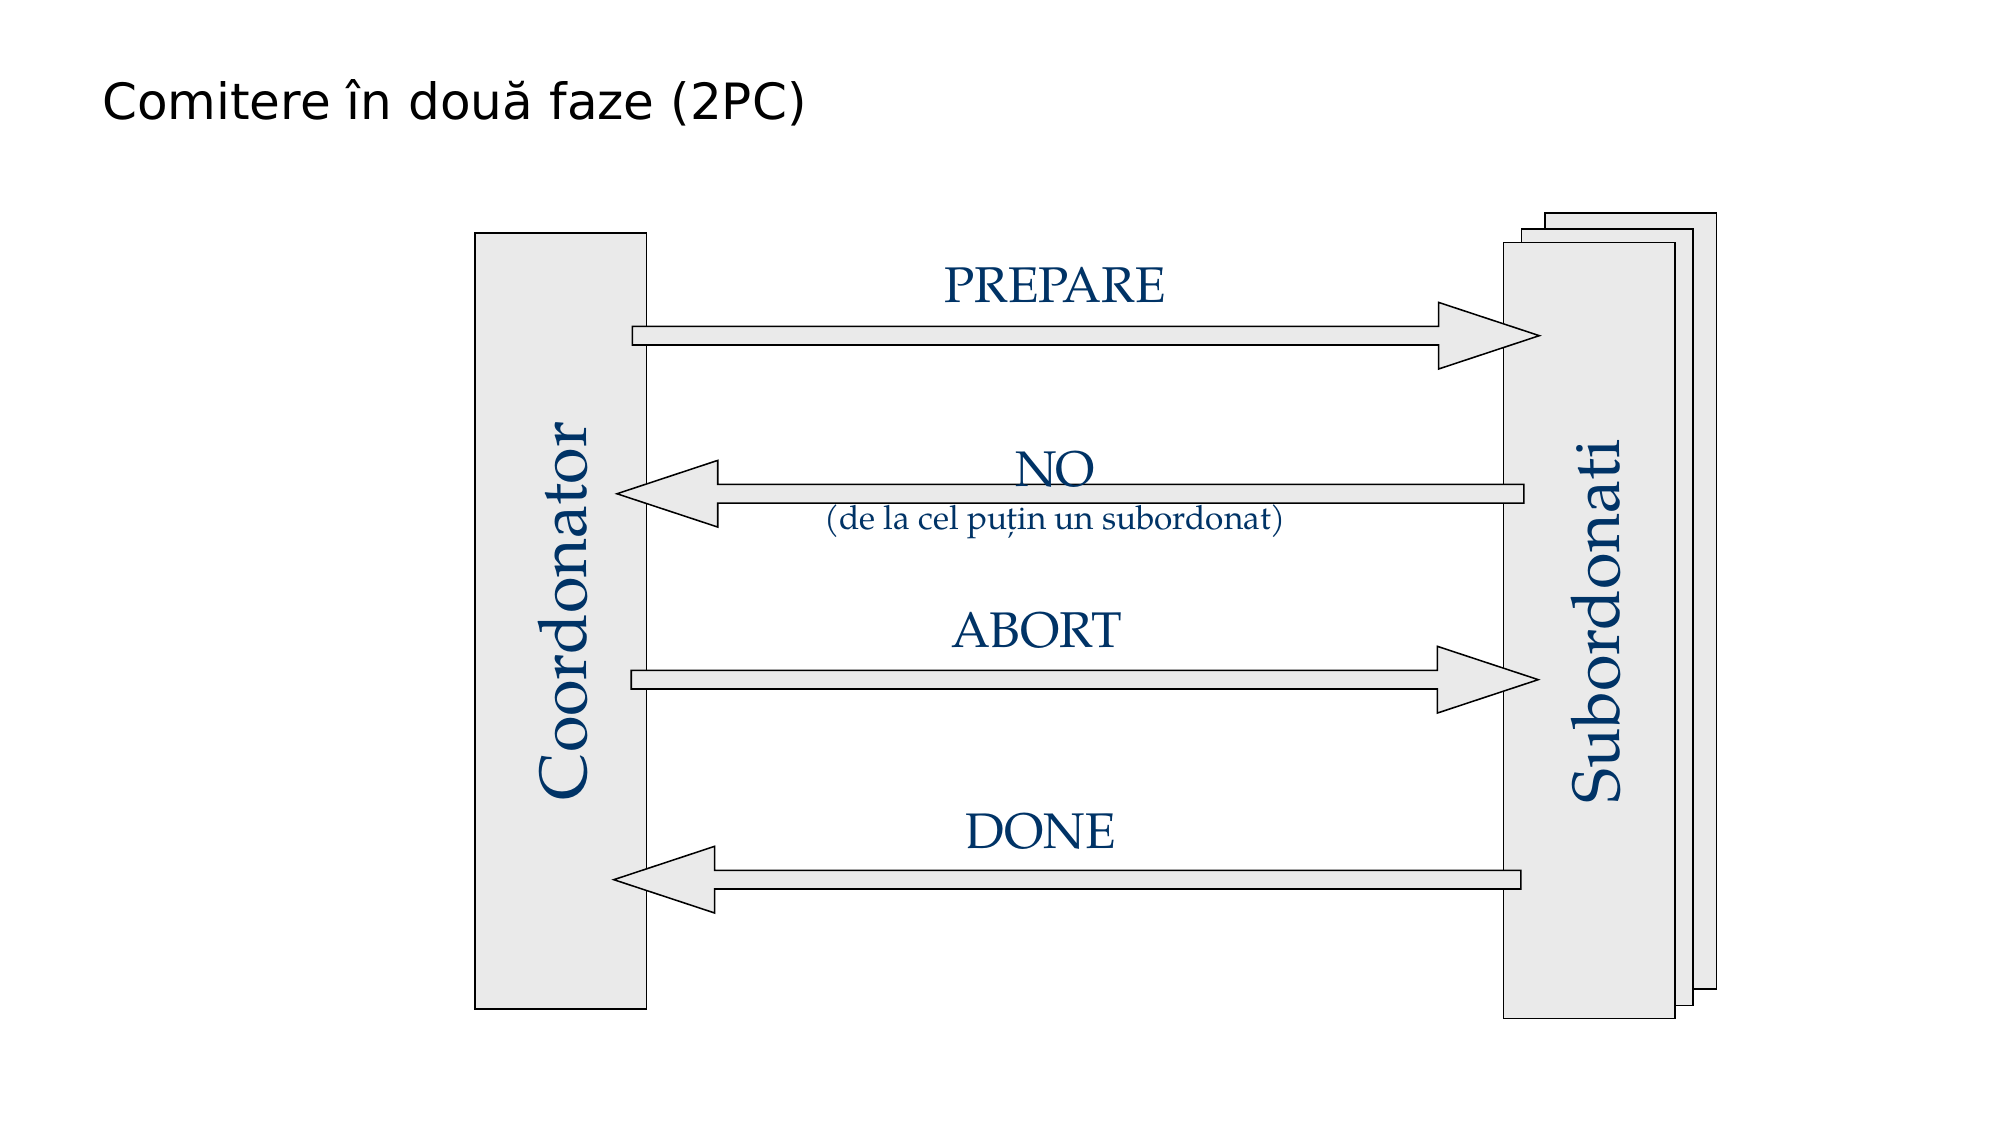

Comitere în două faze (2PC)

Subordonati

PREPARE

NO
(de la cel puțin un subordonat)

Coordonator
ABORT

DONE